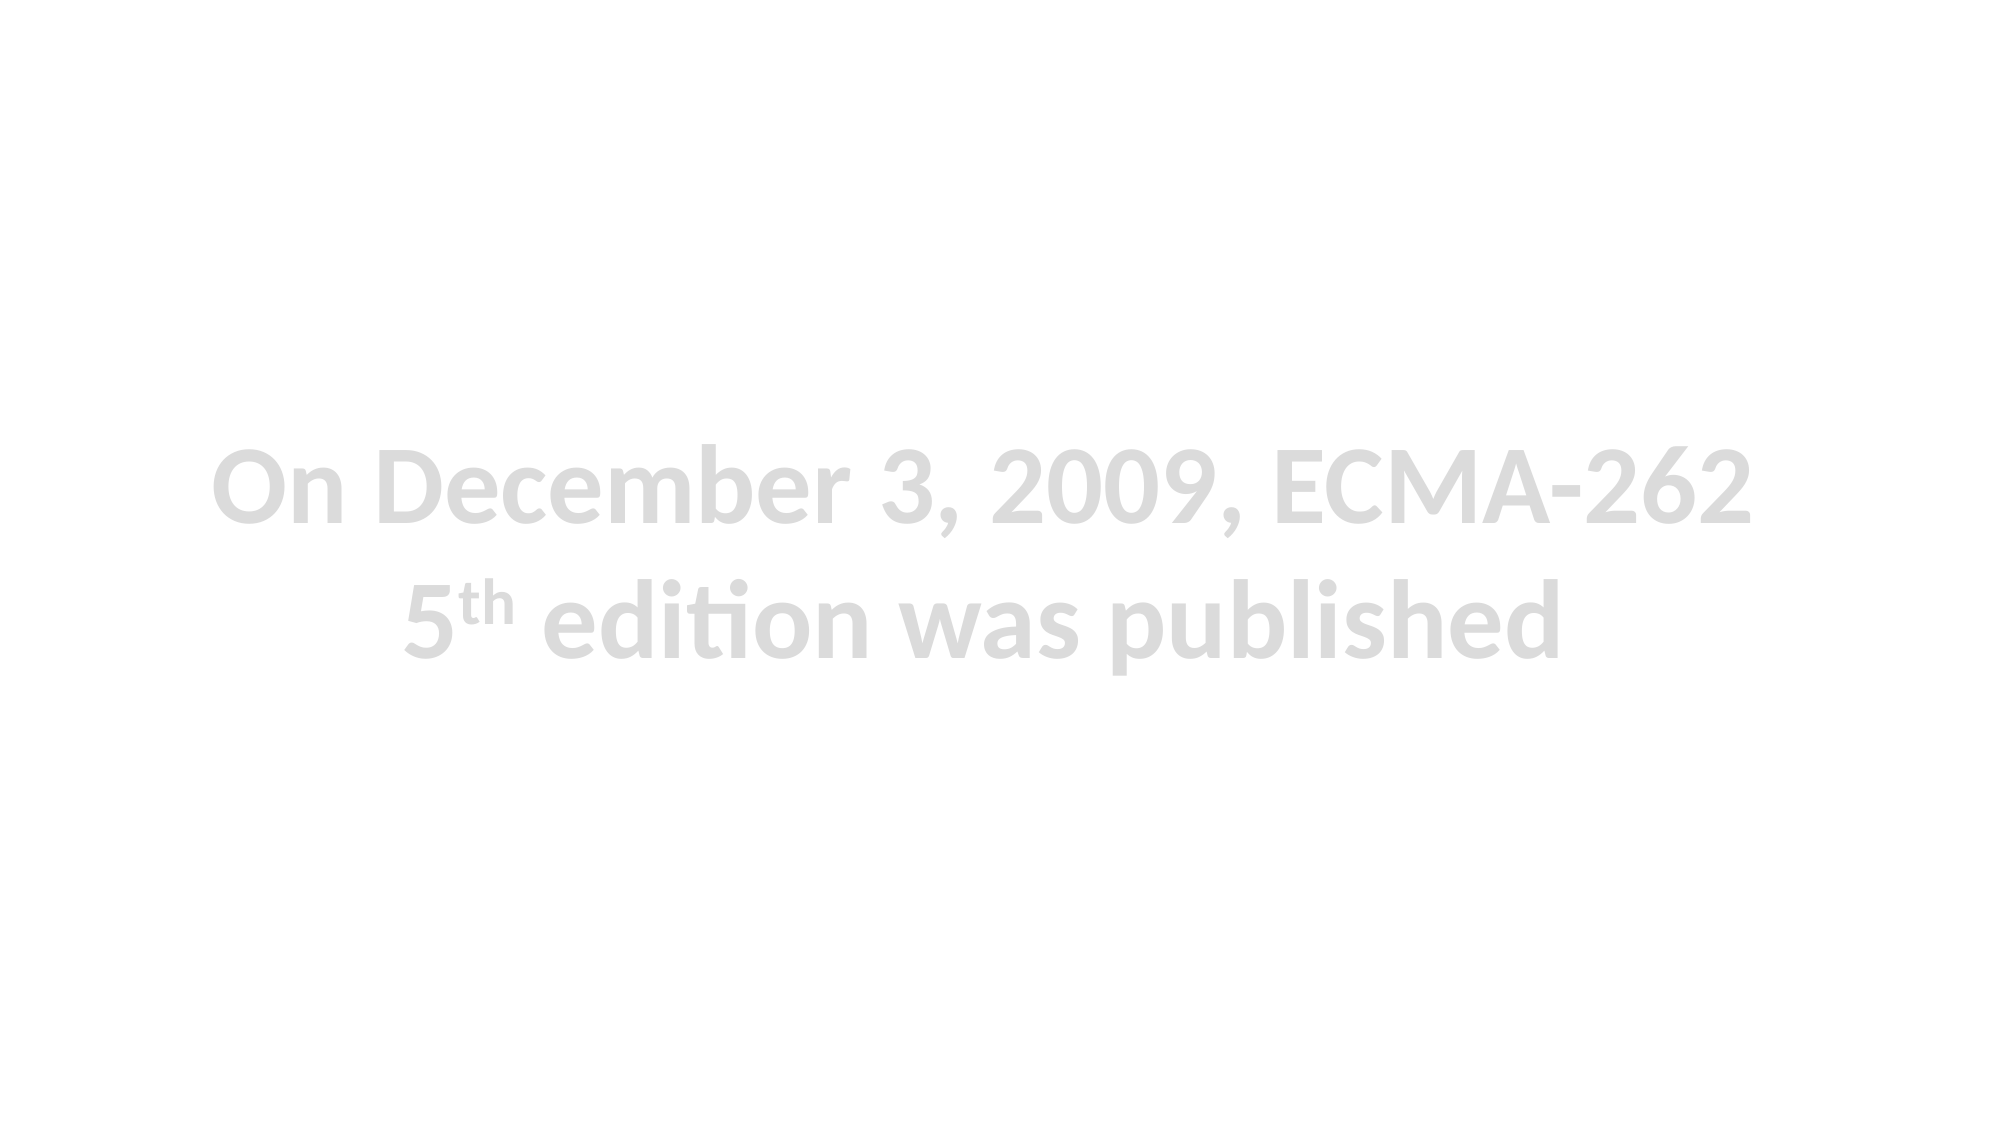

On December 3, 2009, ECMA-262 5th edition was published